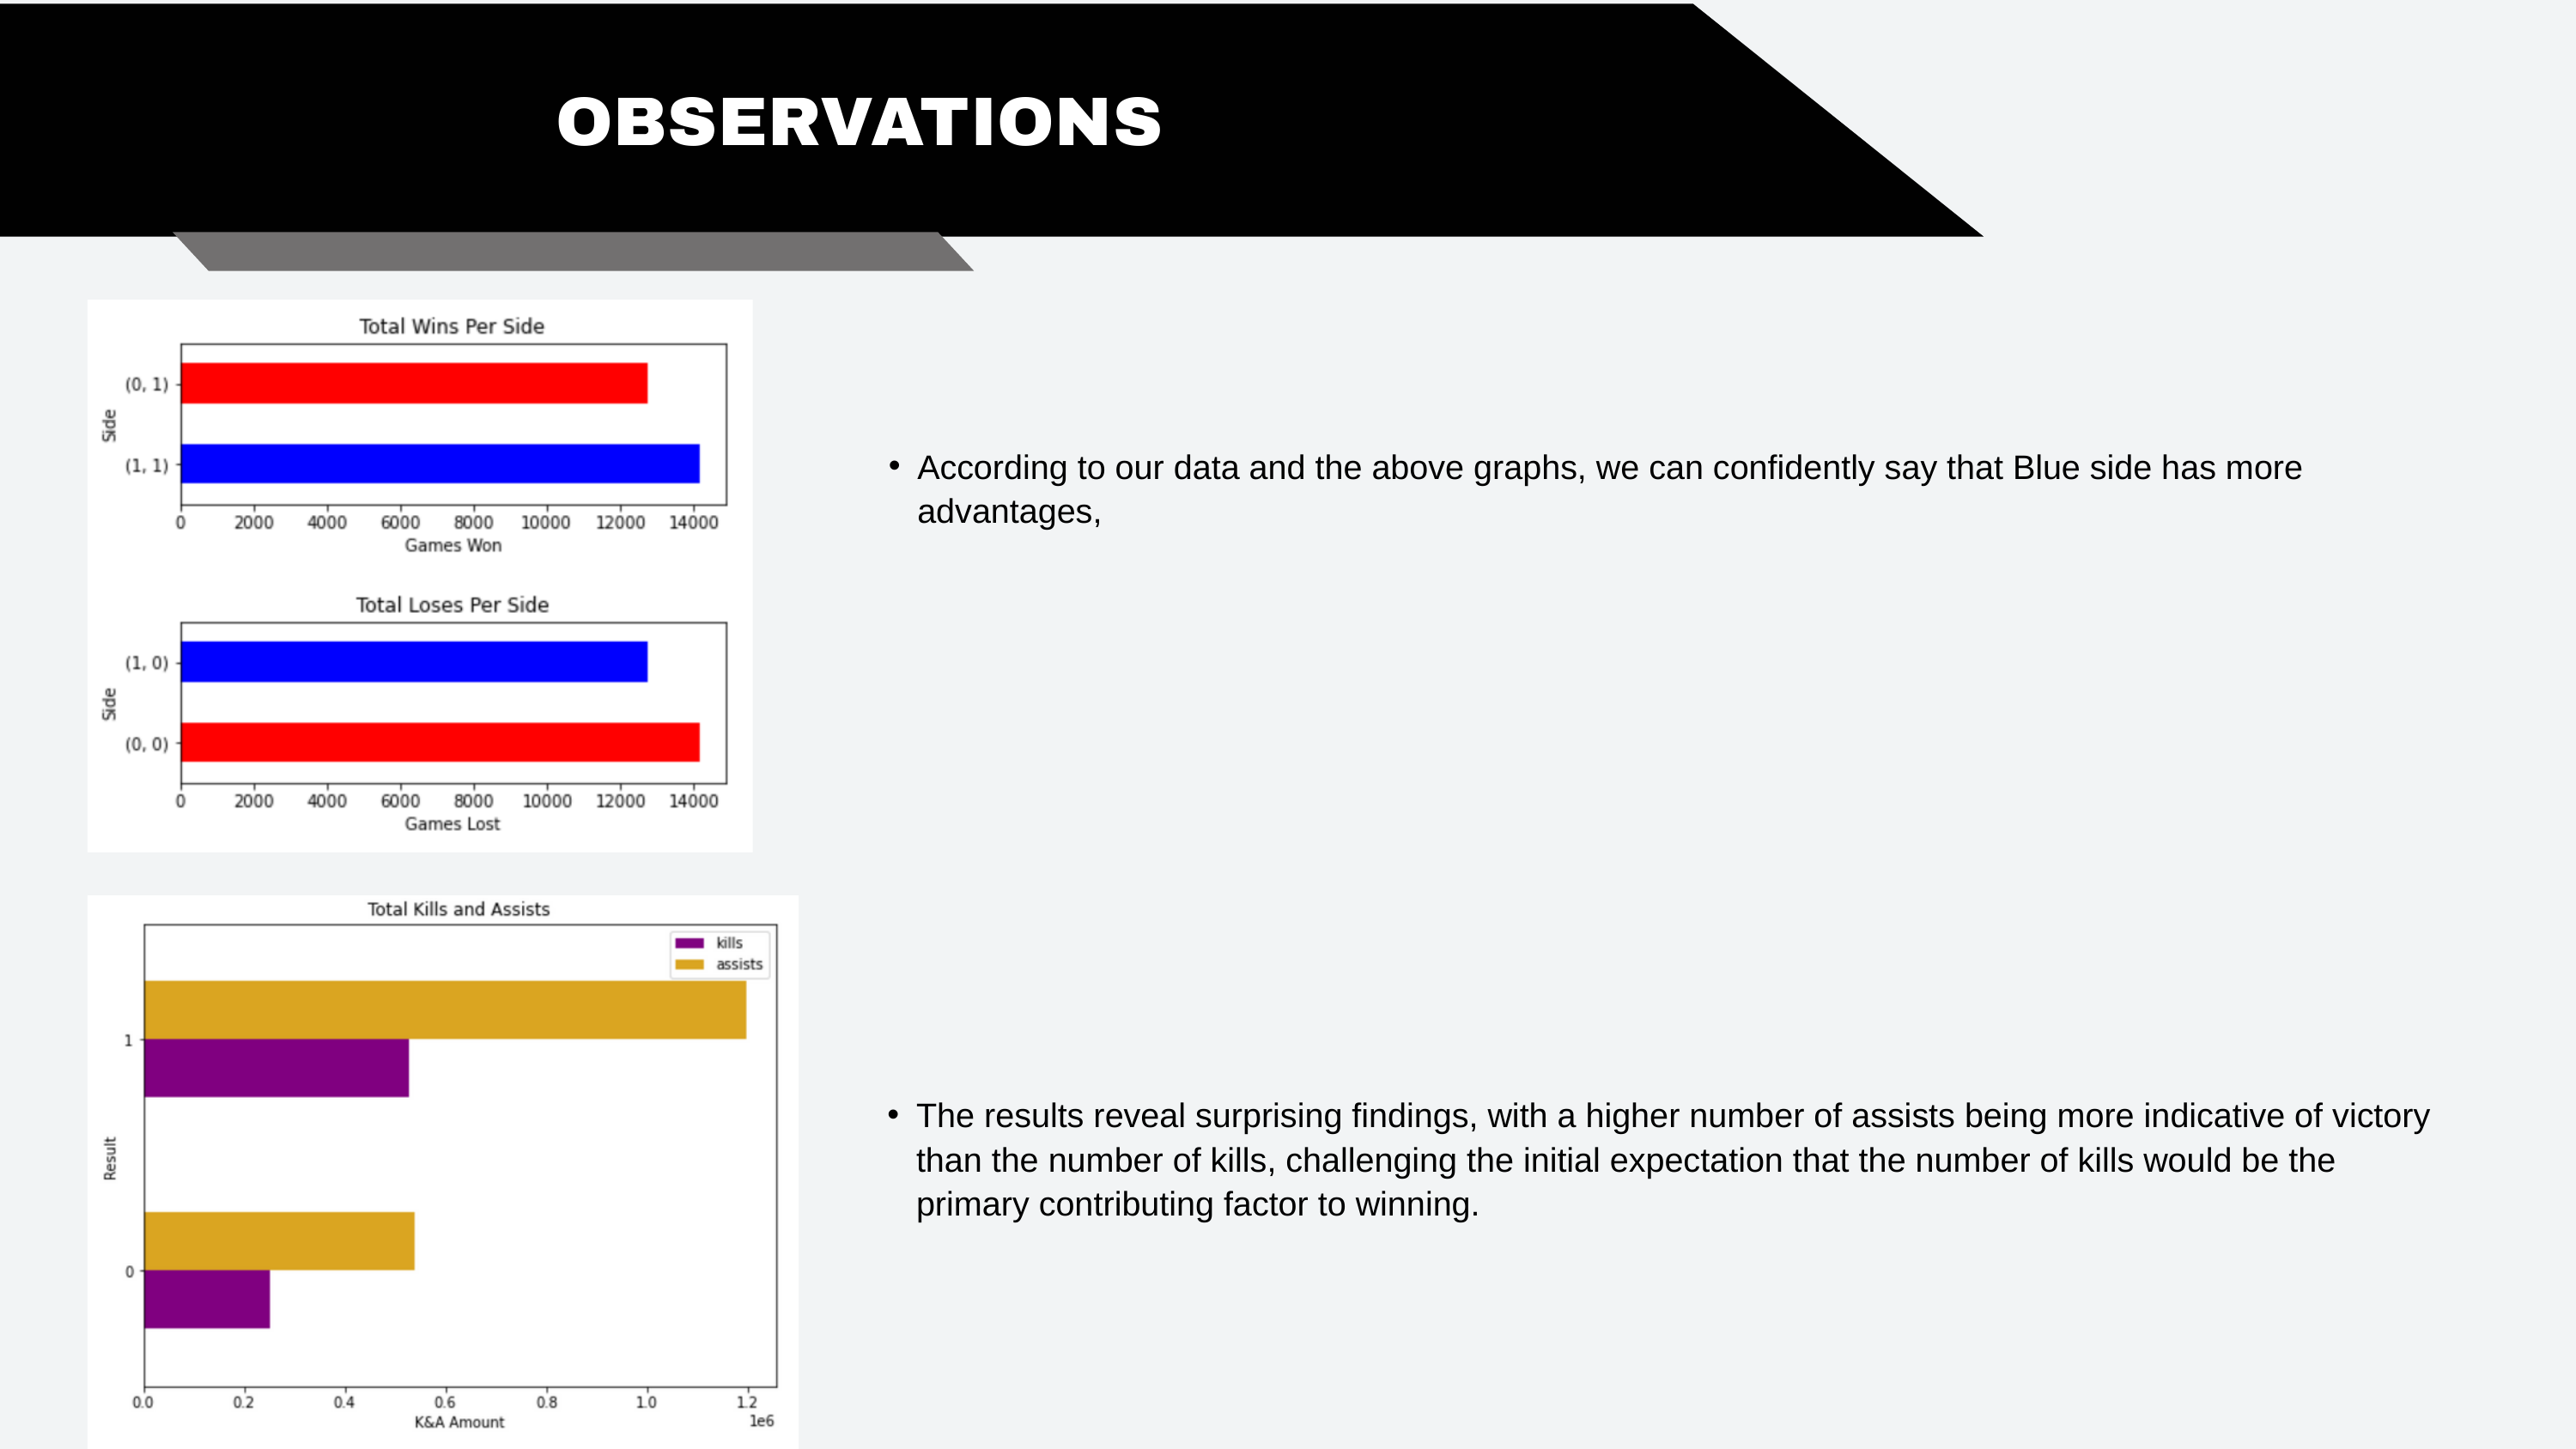

OBSERVATIONS

According to our data and the above graphs, we can confidently say that Blue side has more advantages,

The results reveal surprising findings, with a higher number of assists being more indicative of victory than the number of kills, challenging the initial expectation that the number of kills would be the primary contributing factor to winning.